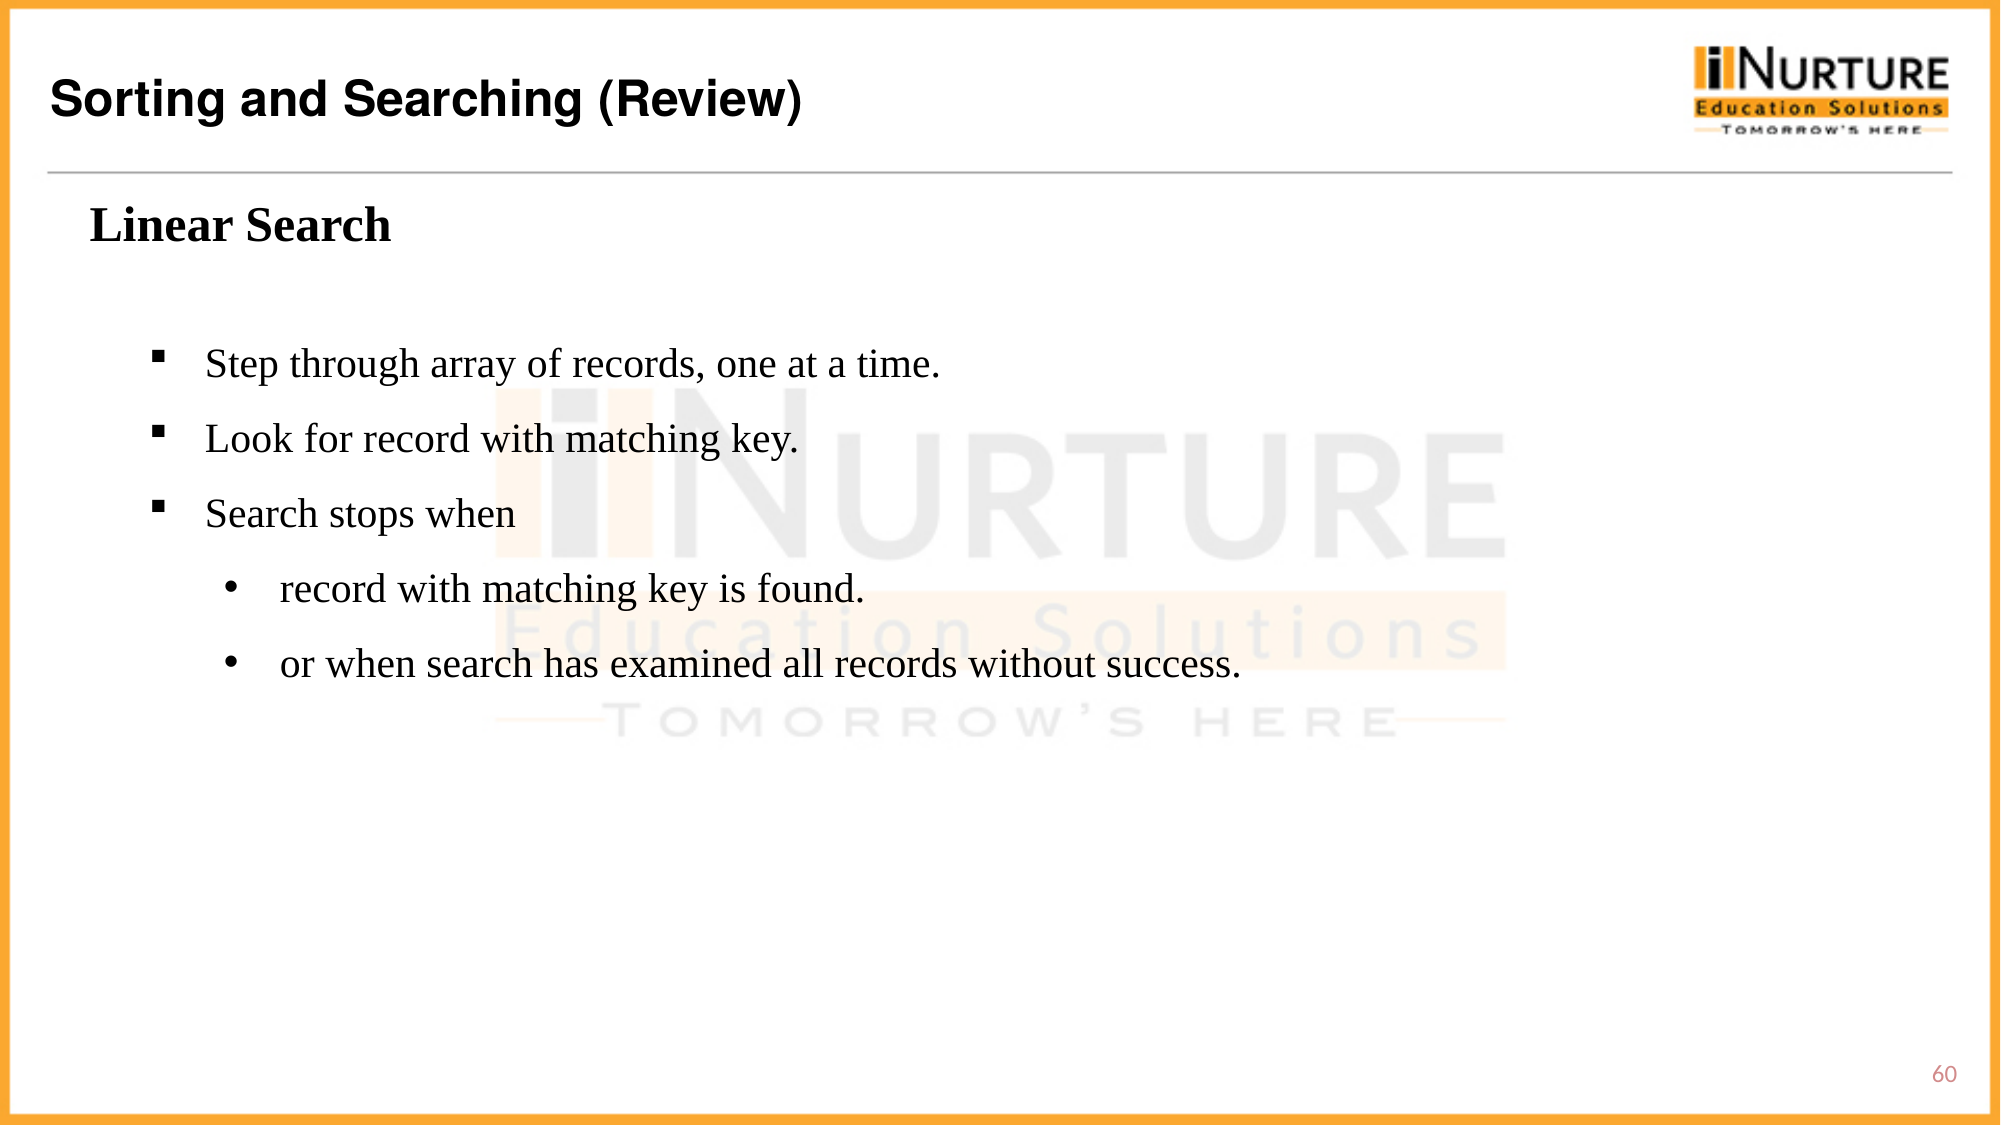

Sorting and Searching (Review)
Linear Search

Step through array of records, one at a time.
Look for record with matching key.
Search stops when
record with matching key is found.
or when search has examined all records without success.
60